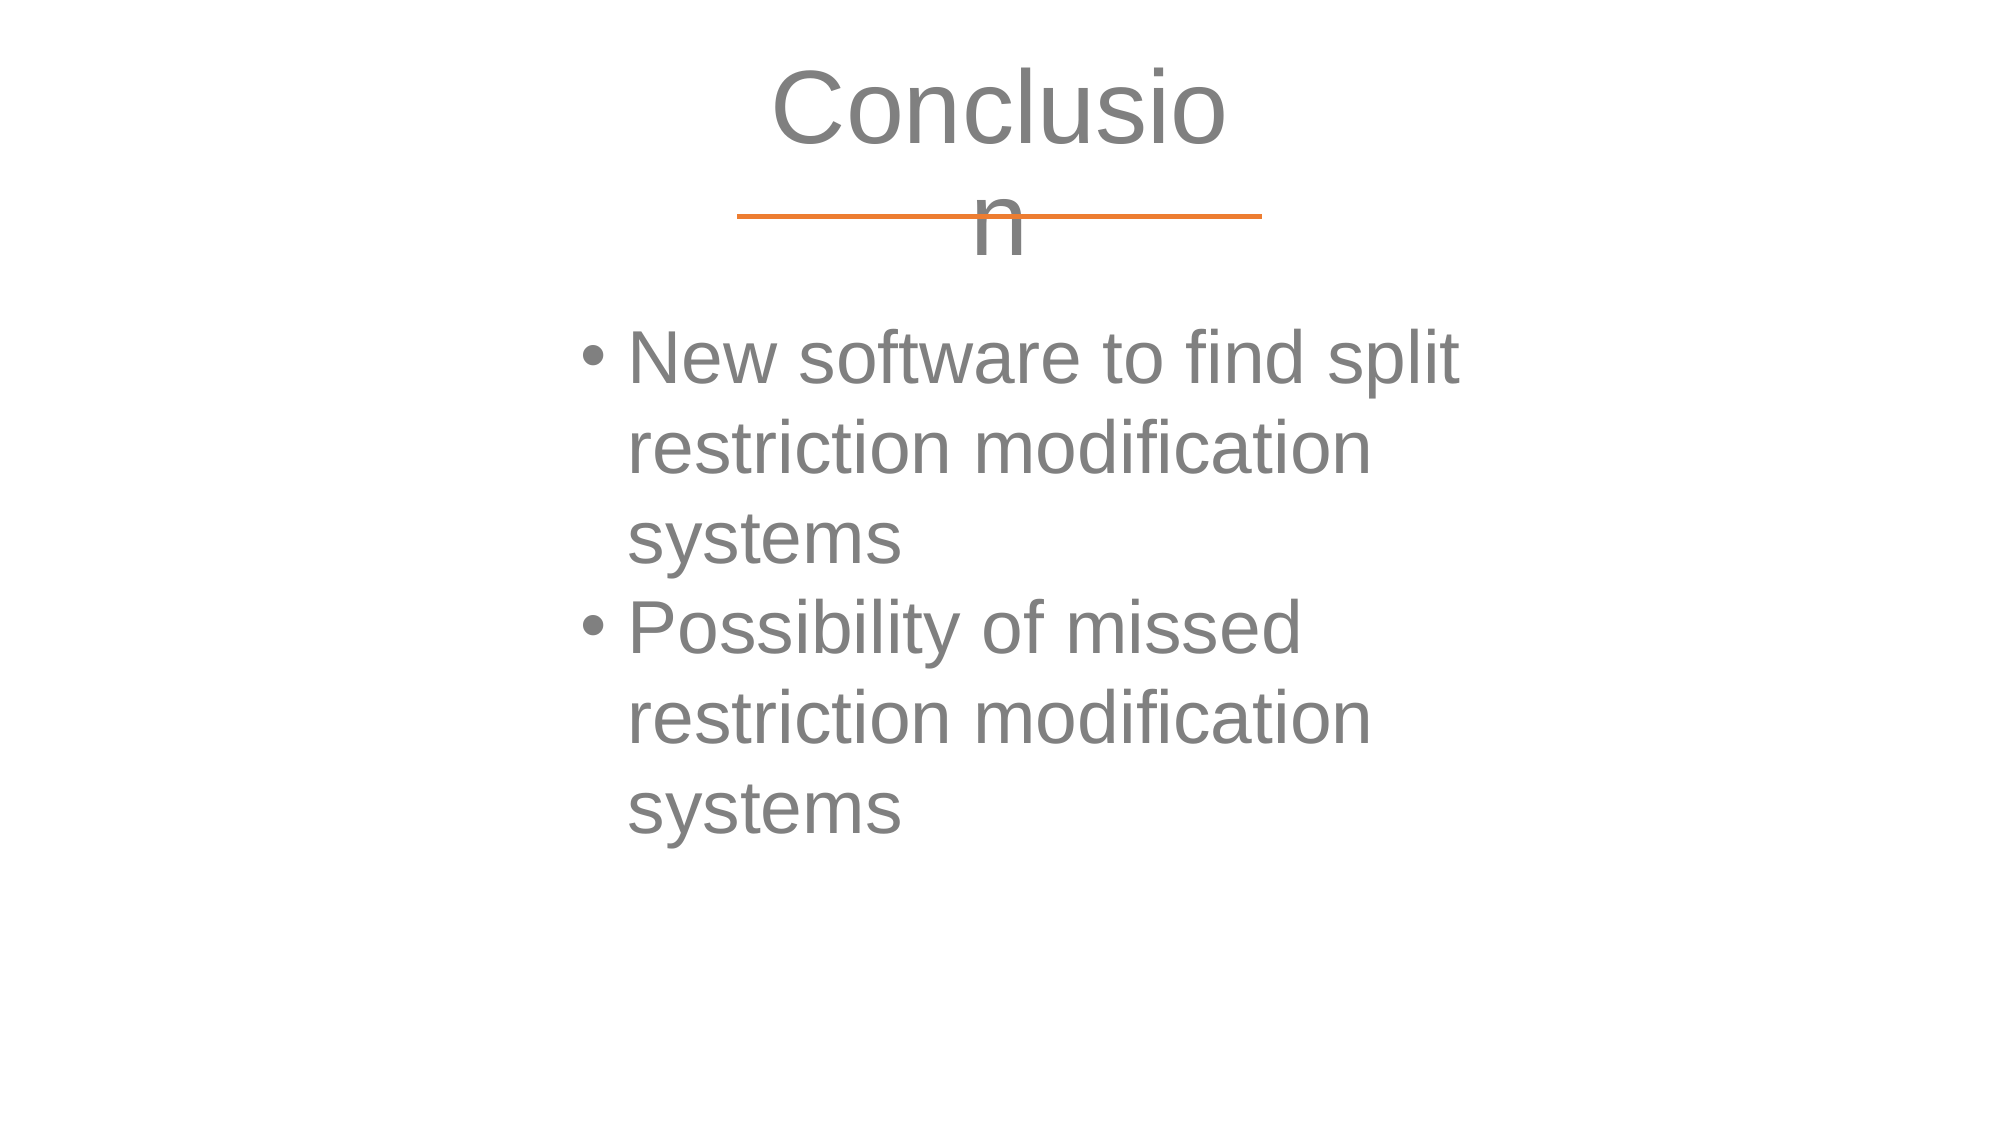

Conclusion
New software to find split restriction modification systems
Possibility of missed restriction modification systems